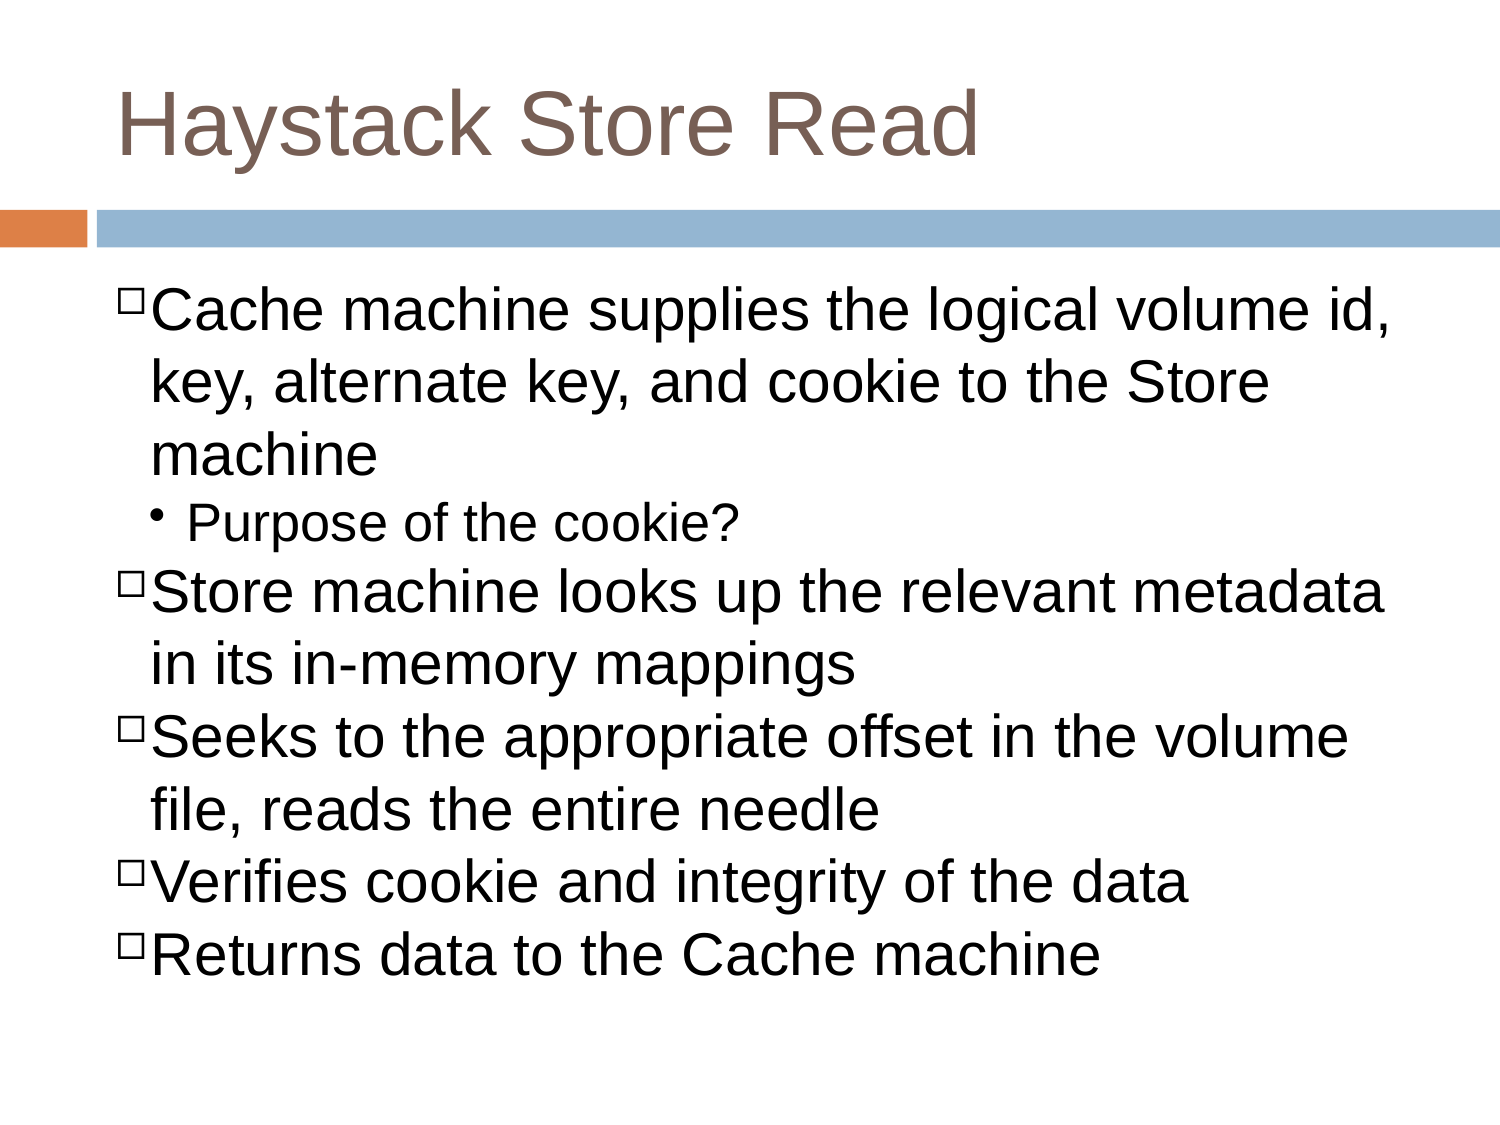

Haystack Store Read
Cache machine supplies the logical volume id, key, alternate key, and cookie to the Store machine
Purpose of the cookie?
Store machine looks up the relevant metadata in its in-memory mappings
Seeks to the appropriate offset in the volume file, reads the entire needle
Verifies cookie and integrity of the data
Returns data to the Cache machine